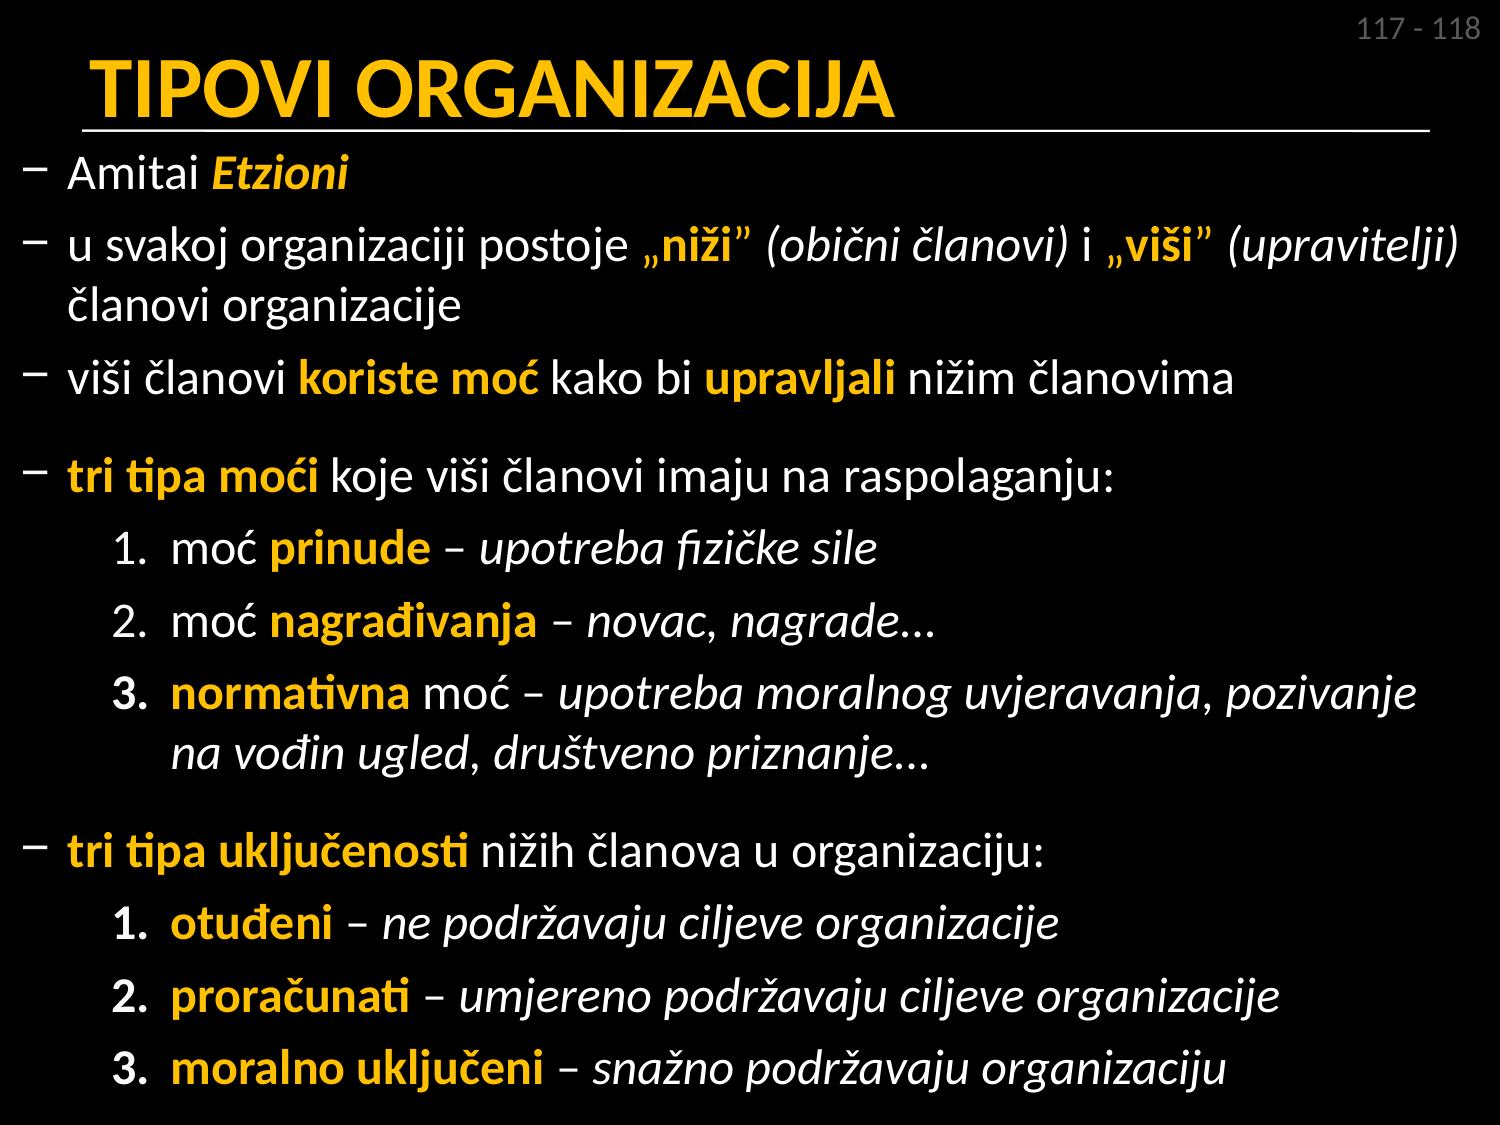

117 - 118
# TIPOVI ORGANIZACIJA
Amitai Etzioni
u svakoj organizaciji postoje „niži” (obični članovi) i „viši” (upravitelji) članovi organizacije
viši članovi koriste moć kako bi upravljali nižim članovima
tri tipa moći koje viši članovi imaju na raspolaganju:
moć prinude – upotreba fizičke sile
moć nagrađivanja – novac, nagrade...
normativna moć – upotreba moralnog uvjeravanja, pozivanje na vođin ugled, društveno priznanje...
tri tipa uključenosti nižih članova u organizaciju:
otuđeni – ne podržavaju ciljeve organizacije
proračunati – umjereno podržavaju ciljeve organizacije
moralno uključeni – snažno podržavaju organizaciju